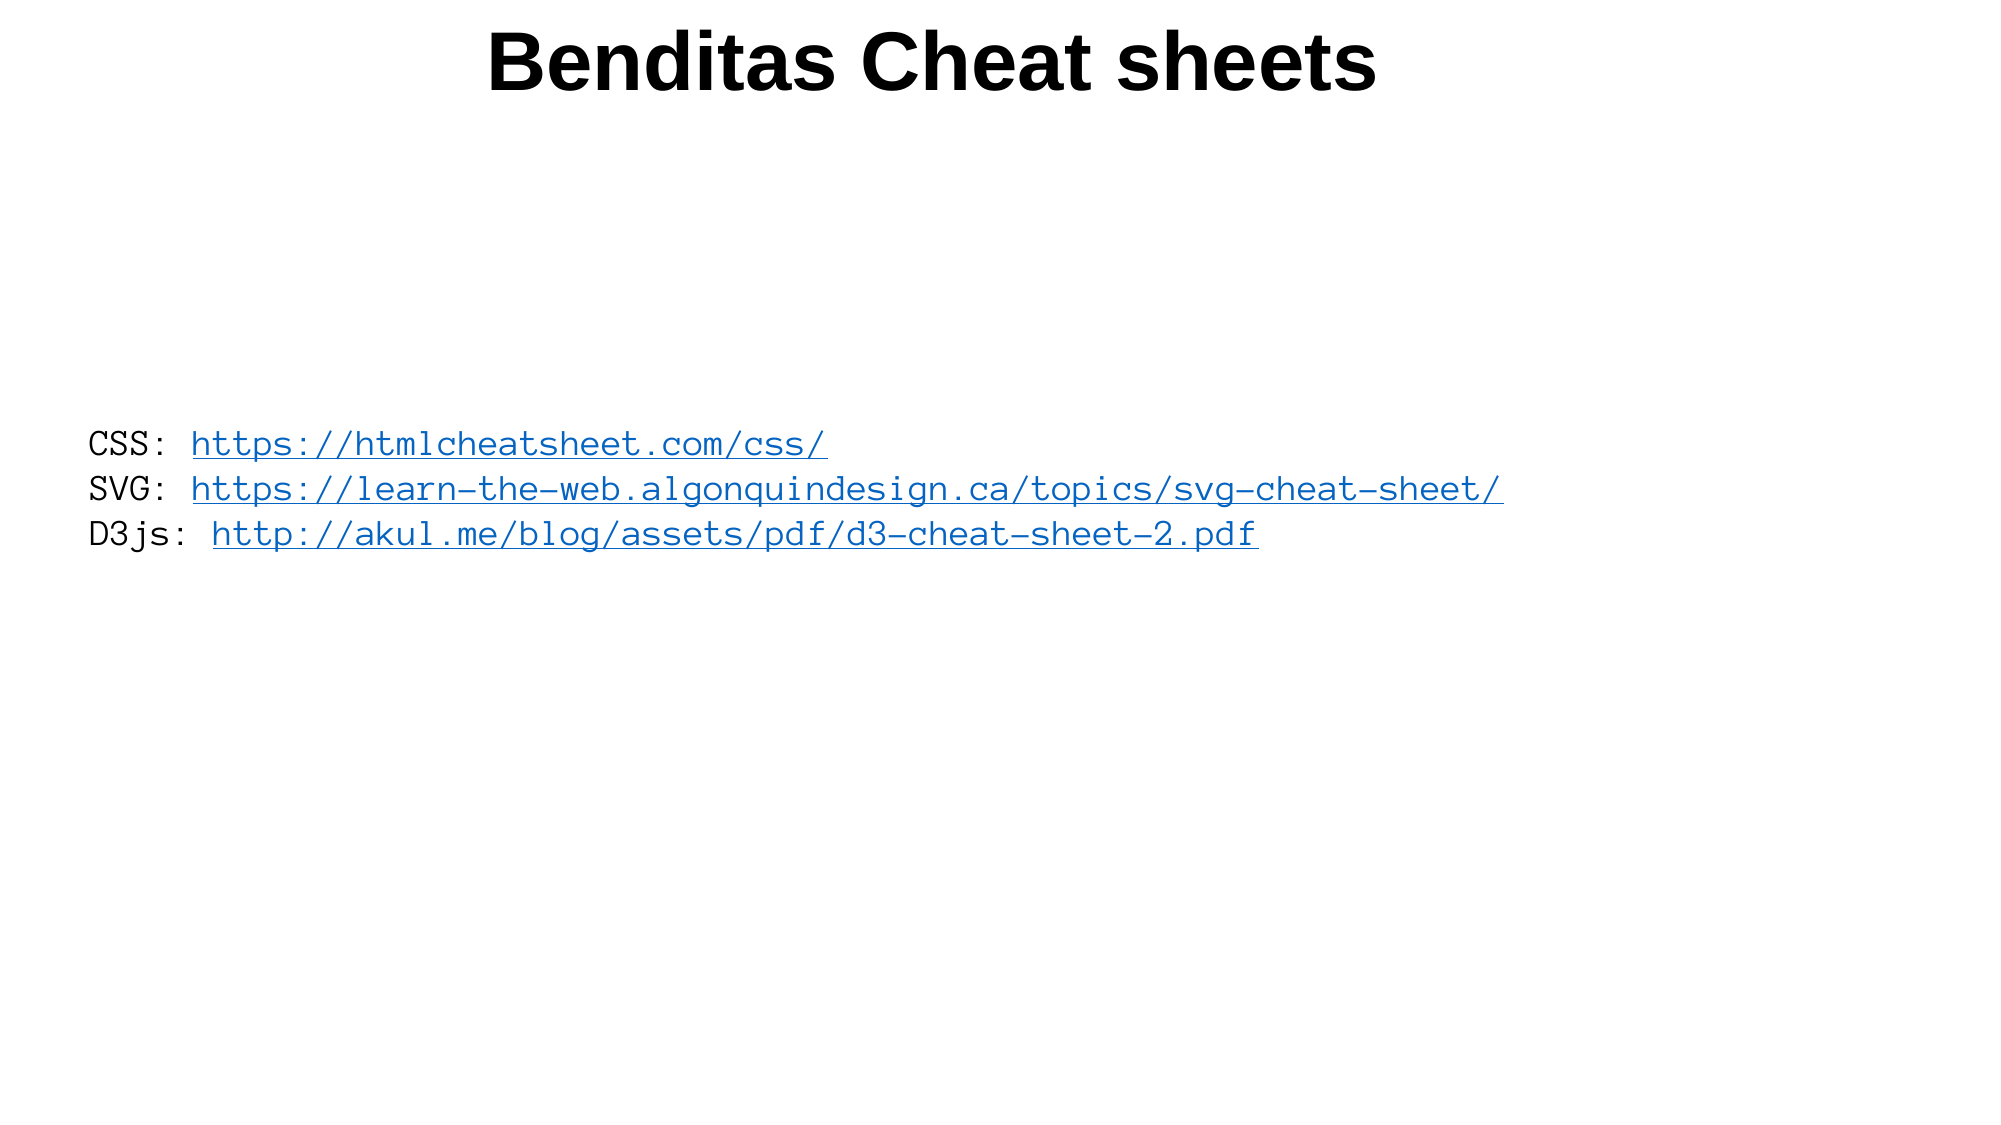

Benditas Cheat sheets
CSS: https://htmlcheatsheet.com/css/
SVG: https://learn-the-web.algonquindesign.ca/topics/svg-cheat-sheet/
D3js: http://akul.me/blog/assets/pdf/d3-cheat-sheet-2.pdf